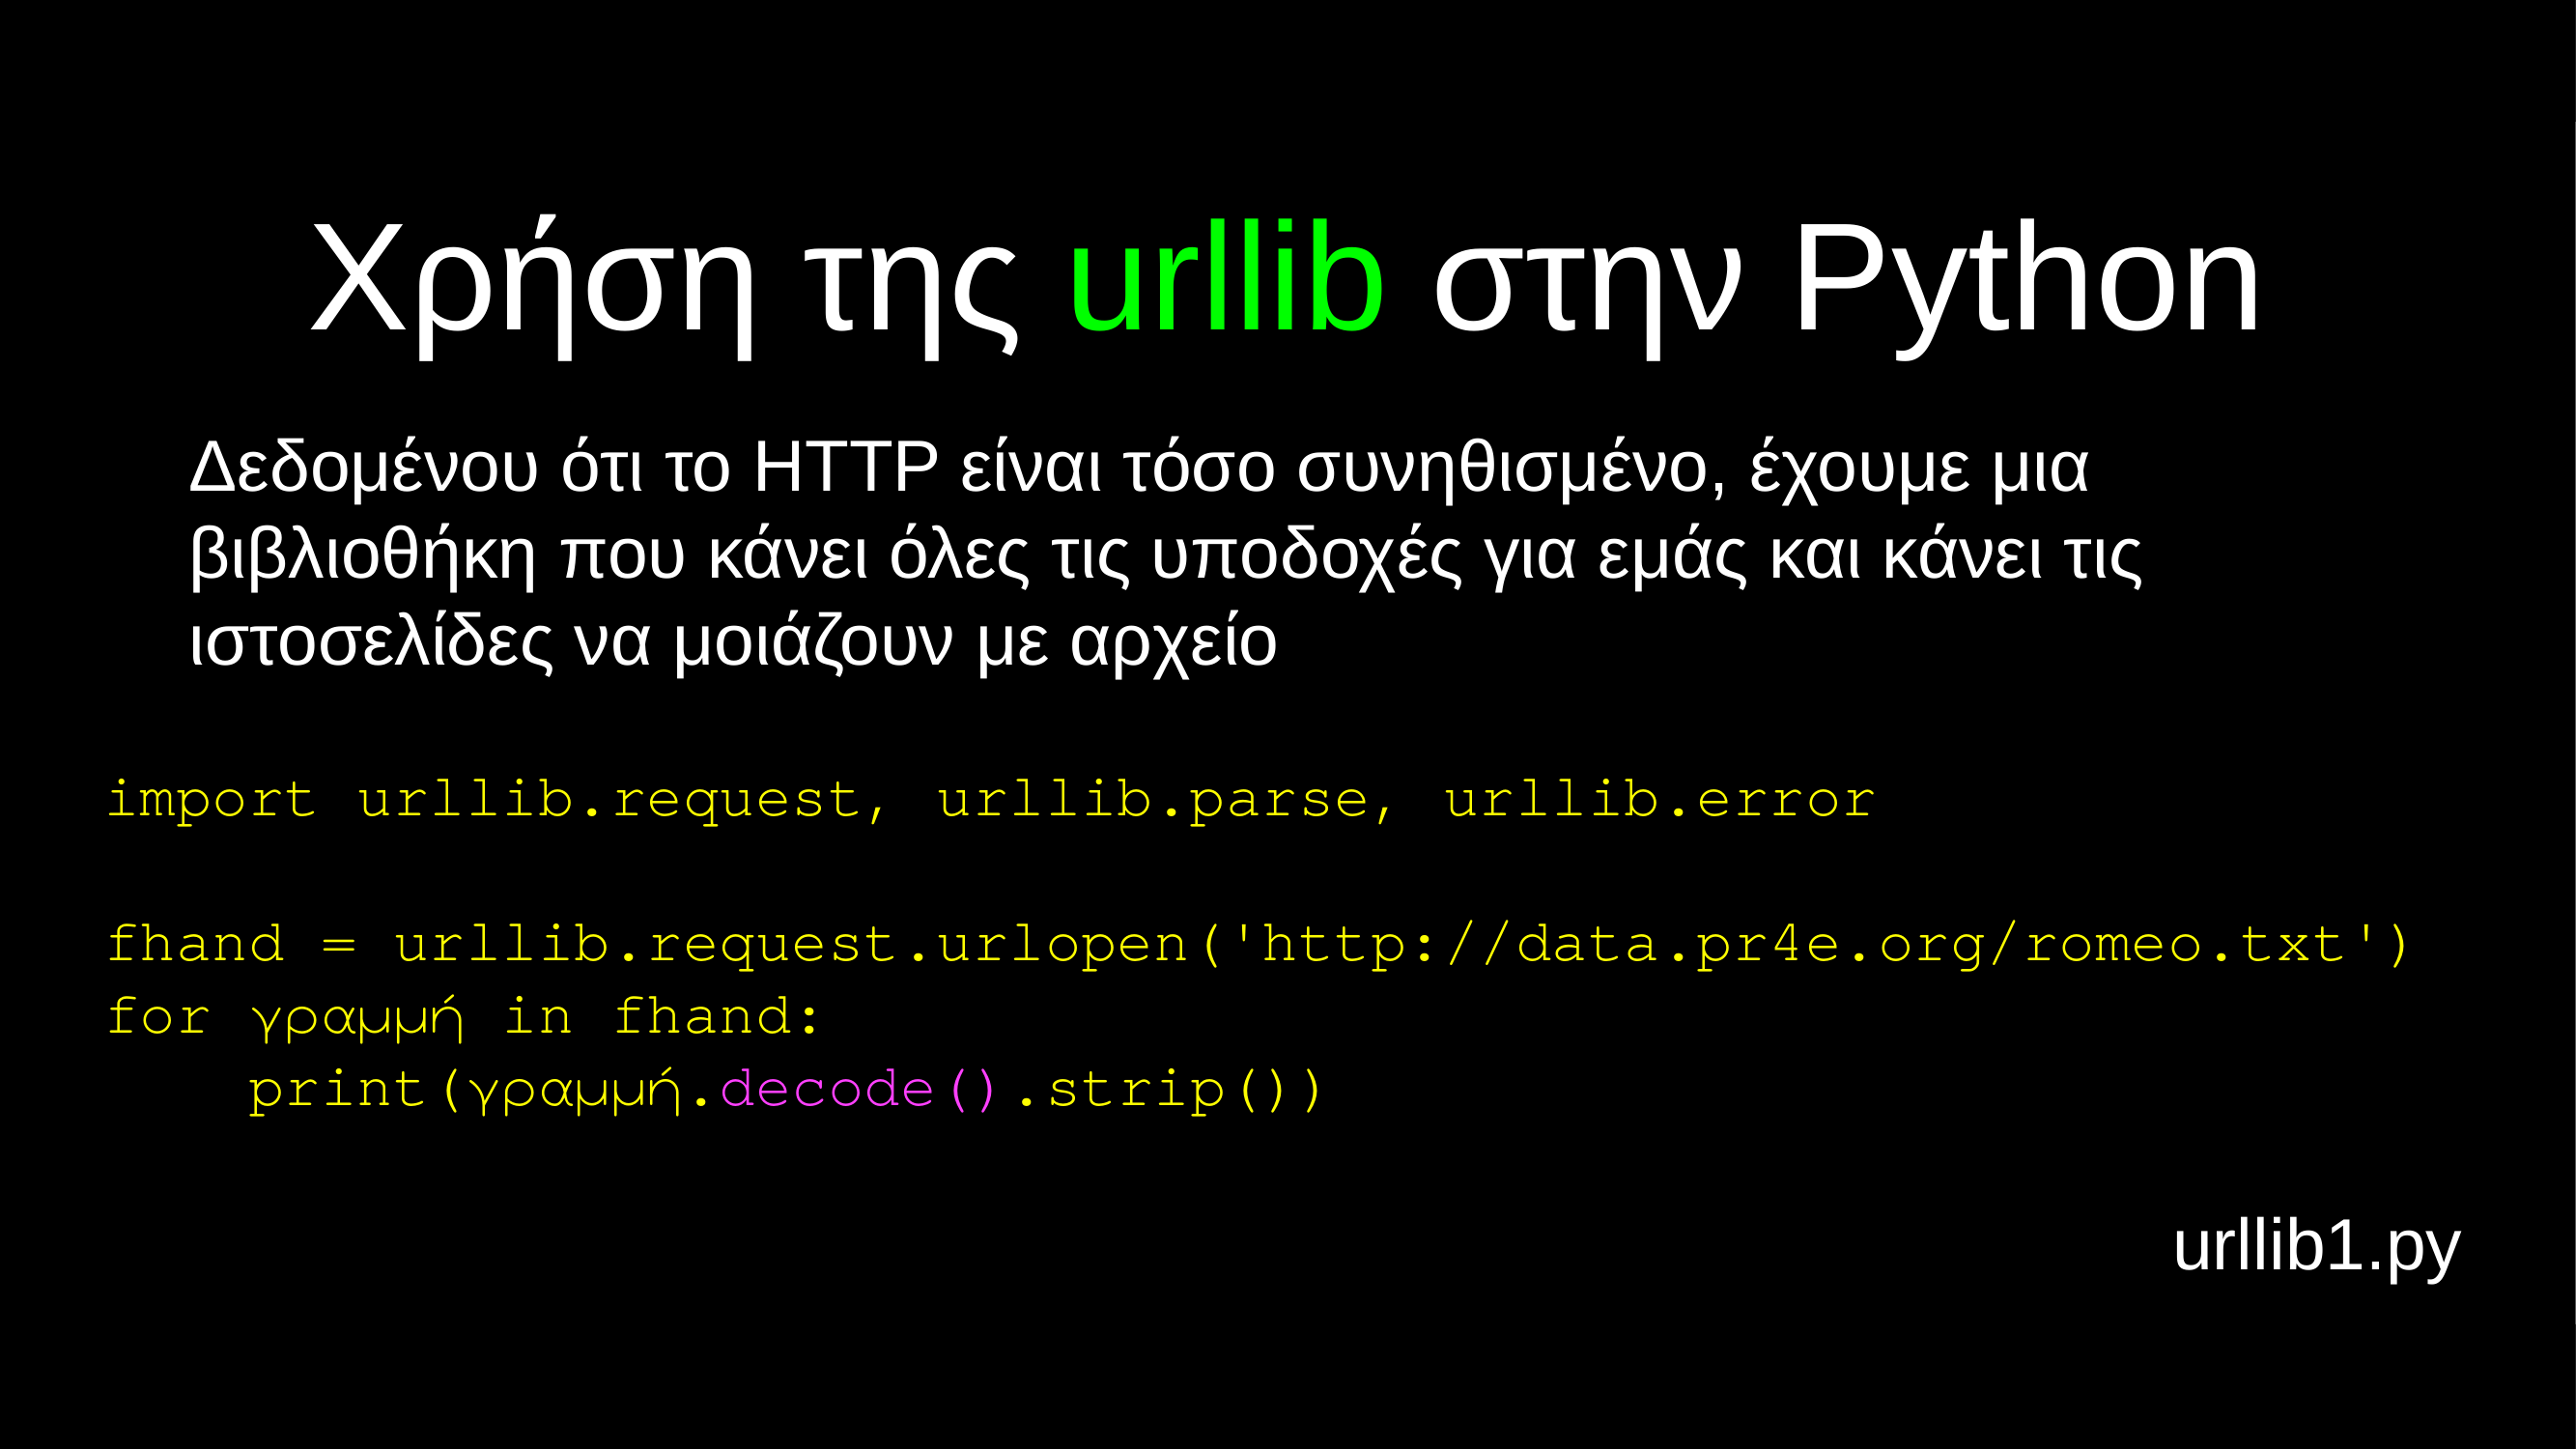

# Χρήση της urllib στην Python
Δεδομένου ότι το HTTP είναι τόσο συνηθισμένο, έχουμε μια βιβλιοθήκη που κάνει όλες τις υποδοχές για εμάς και κάνει τις ιστοσελίδες να μοιάζουν με αρχείο
import urllib.request, urllib.parse, urllib.error

fhand = urllib.request.urlopen('http://data.pr4e.org/romeo.txt')
for γραμμή in fhand:
    print(γραμμή.decode().strip())
urllib1.py